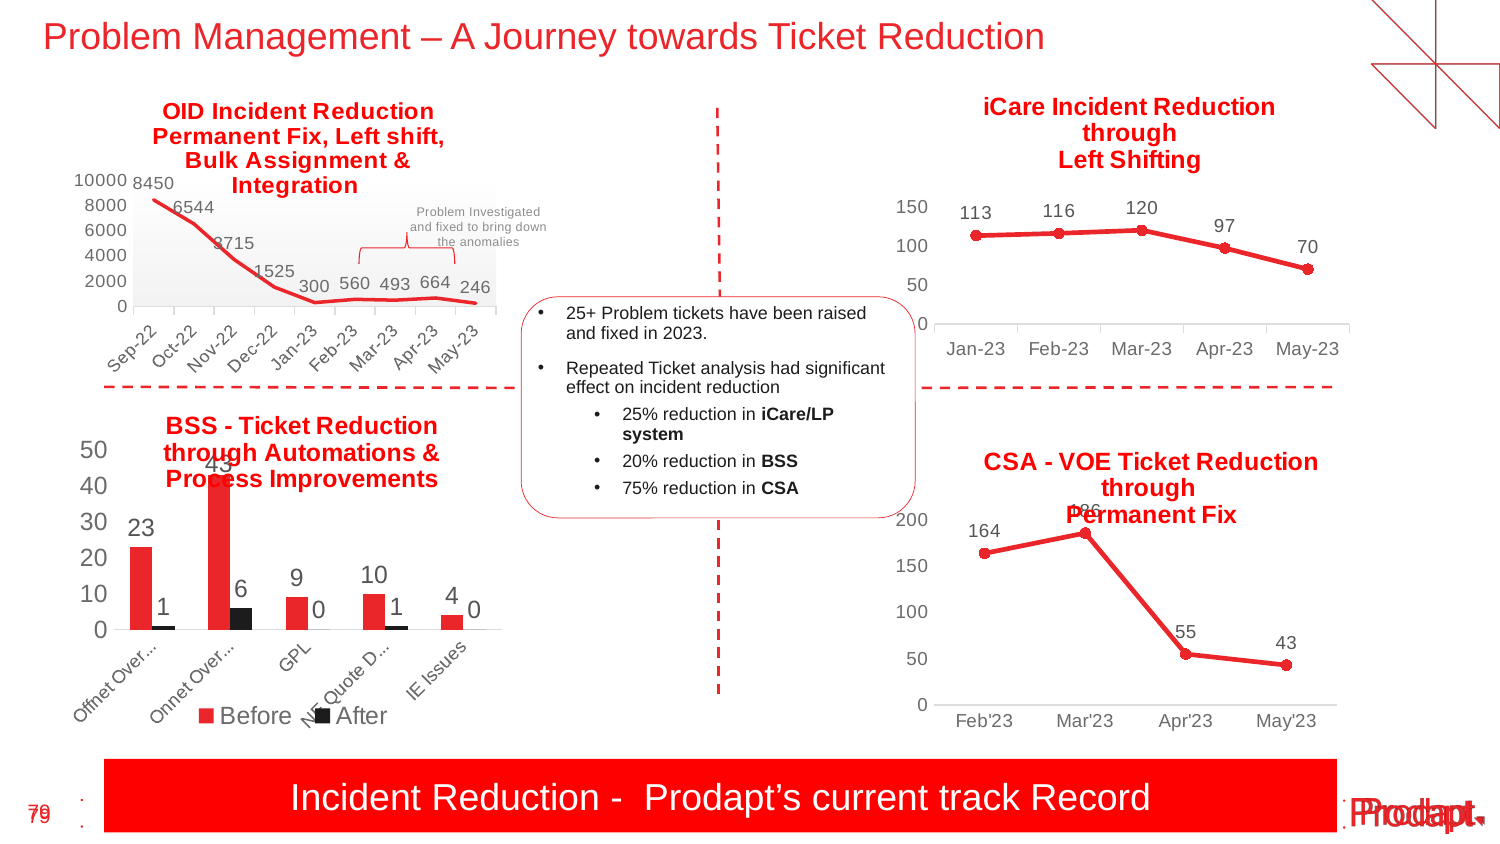

# Problem Management – A Journey towards Ticket Reduction

### Chart: iCare Incident Reduction through
Left Shifting

| Category |  |
|---|---|
| 44927 | 113.0 |
| 44958 | 116.0 |
| 44986 | 120.0 |
| 45017 | 97.0 |
| 45047 | 70.0 |

### Chart: OID Incident Reduction
Permanent Fix, Left shift, Bulk Assignment & Integration

| Category |  |
|---|---|
| 44805 | 8450.0 |
| 44835 | 6544.0 |
| 44866 | 3715.0 |
| 44896 | 1525.0 |
| 44927 | 300.0 |
| 44958 | 560.0 |
| 44986 | 493.0 |
| 45017 | 664.0 |
| 45047 | 246.0 |

### Chart: OID Incident Reduction
Permanent Fix, Left shift, Bulk Assignment & Integration

| Category |  |
|---|---|
| Sep'22 | 8450.0 |
| Oct'22 | 6544.0 |
| Nov'22 | 3715.0 |
| Dec'22 | 1525.0 |
| Jan'23 | 300.0 |
Problem Investigated and fixed to bring down the anomalies

25+ Problem tickets have been raised and fixed in 2023.
Repeated Ticket analysis had significant effect on incident reduction
25% reduction in iCare/LP system
20% reduction in BSS
75% reduction in CSA

### Chart: BSS - Ticket Reduction through Automations & Process Improvements

| Category | Before  | After |
|---|---|---|
| Offnet Override | 23.0 | 1.0 |
| Onnet Override | 43.0 | 6.0 |
| GPL | 9.0 | 0.0 |
| NE Quote Document | 10.0 | 1.0 |
| IE Issues | 4.0 | 0.0 |

### Chart: CSA - VOE Ticket Reduction through
Permanent Fix

| Category | Ticket Count |
|---|---|
| Feb'23 | 164.0 |
| Mar'23 | 186.0 |
| Apr'23 | 55.0 |
| May'23 | 43.0 |
Incident Reduction -  Prodapt’s current track Record